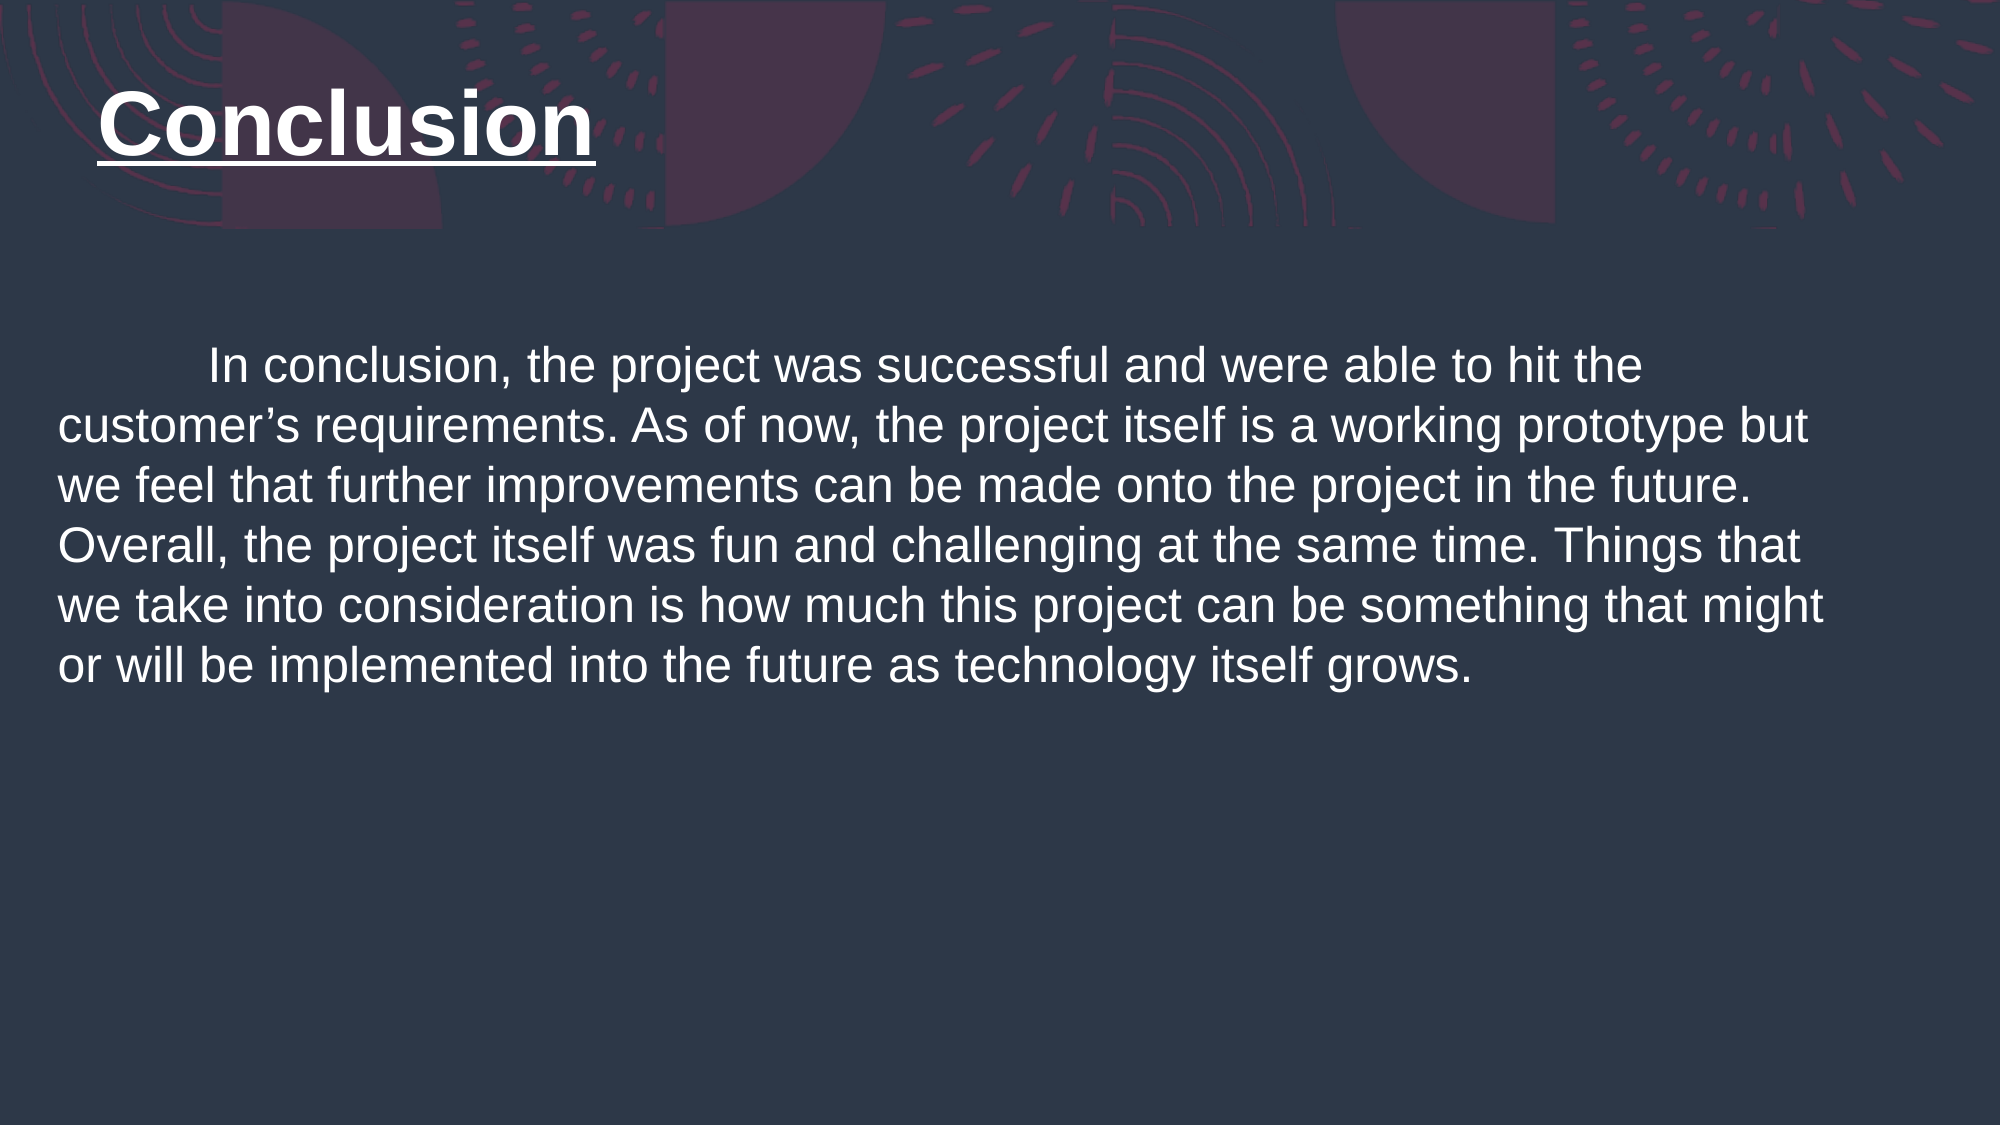

Conclusion
	In conclusion, the project was successful and were able to hit the customer’s requirements. As of now, the project itself is a working prototype but we feel that further improvements can be made onto the project in the future. Overall, the project itself was fun and challenging at the same time. Things that we take into consideration is how much this project can be something that might or will be implemented into the future as technology itself grows.